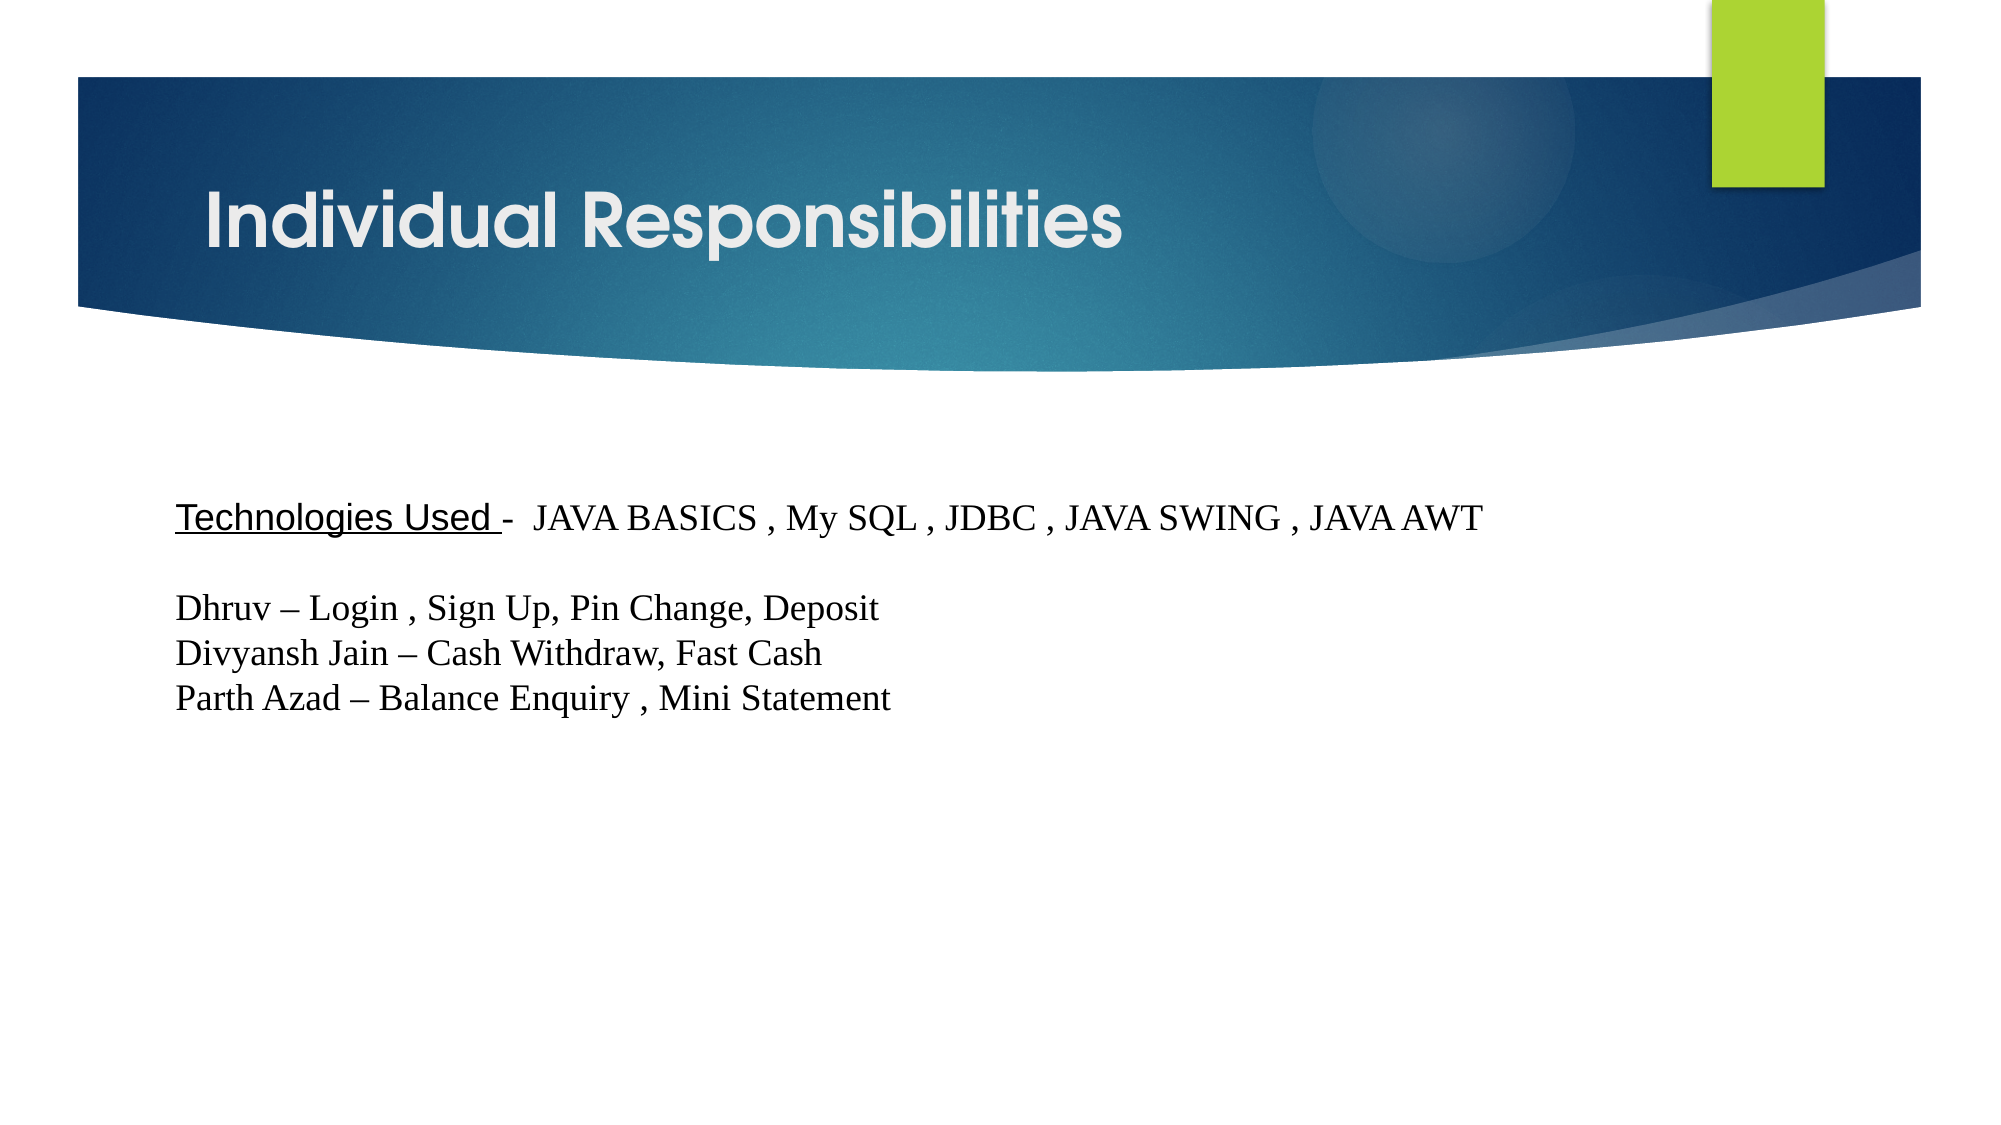

# Individual Responsibilities
Technologies Used -  JAVA BASICS , My SQL , JDBC , JAVA SWING , JAVA AWT

Dhruv – Login , Sign Up, Pin Change, Deposit
Divyansh Jain – Cash Withdraw, Fast Cash
Parth Azad – Balance Enquiry , Mini Statement